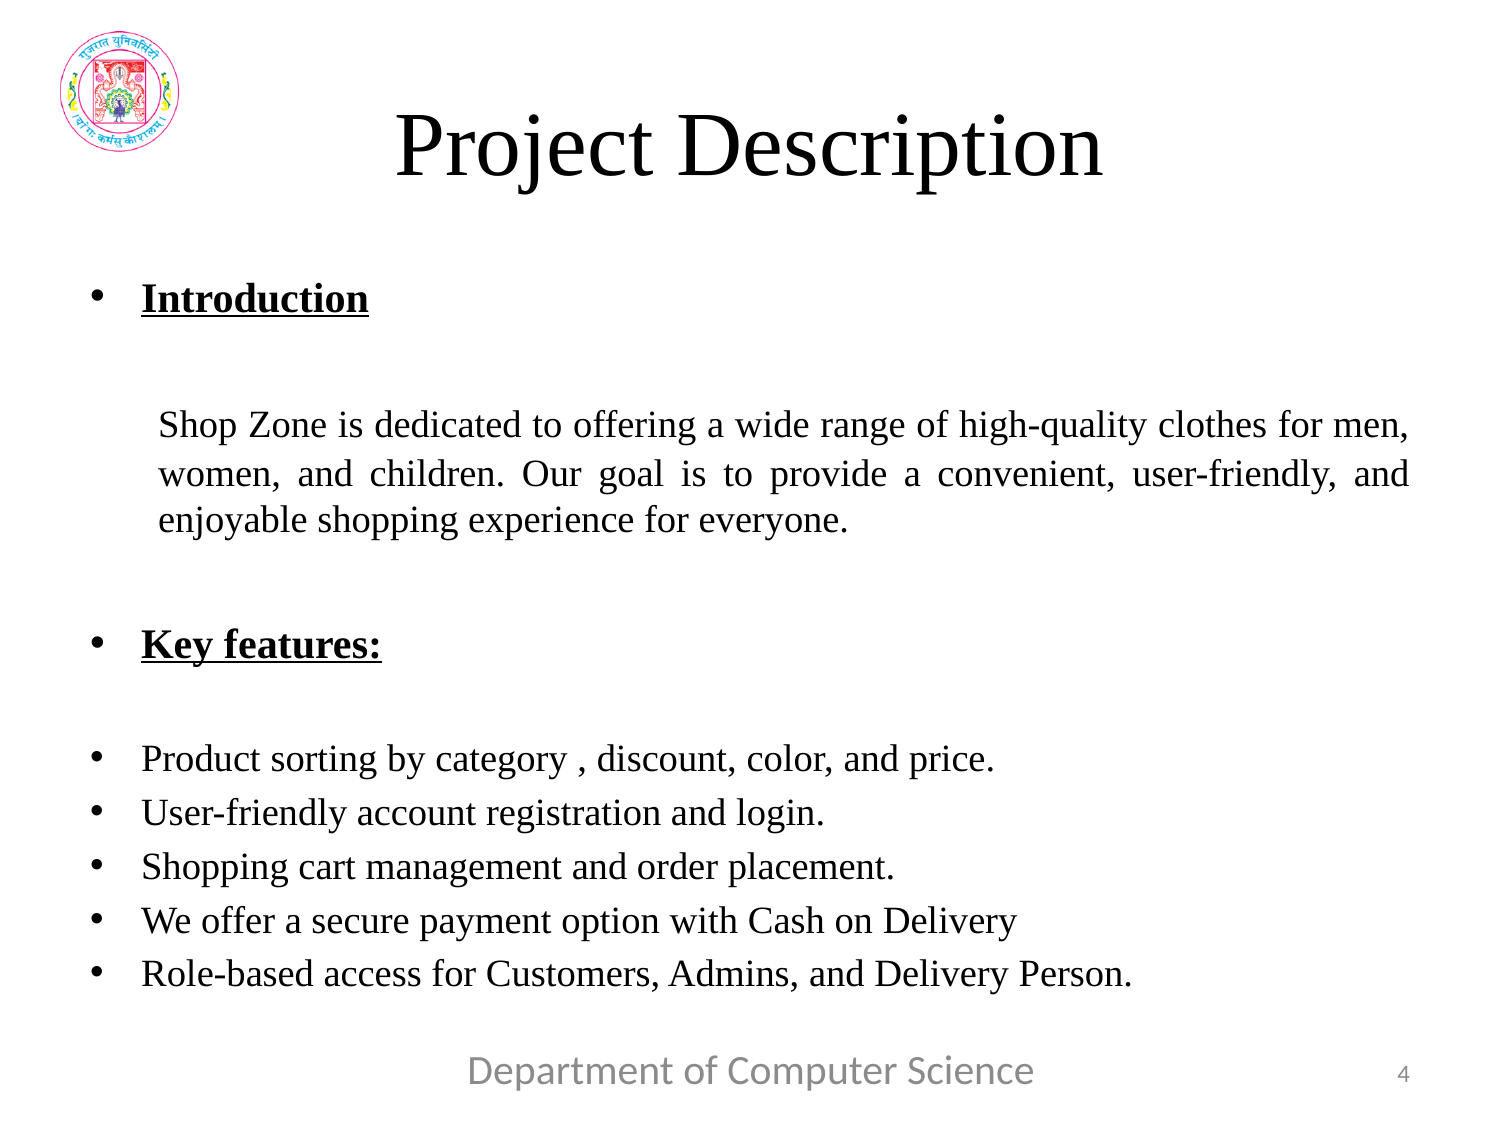

# Project Description
Introduction

	Shop Zone is dedicated to offering a wide range of high-quality clothes for men, women, and children. Our goal is to provide a convenient, user-friendly, and enjoyable shopping experience for everyone.

Key features:

Product sorting by category , discount, color, and price.
User-friendly account registration and login.
Shopping cart management and order placement.
We offer a secure payment option with Cash on Delivery
Role-based access for Customers, Admins, and Delivery Person.

Department of Computer Science
4